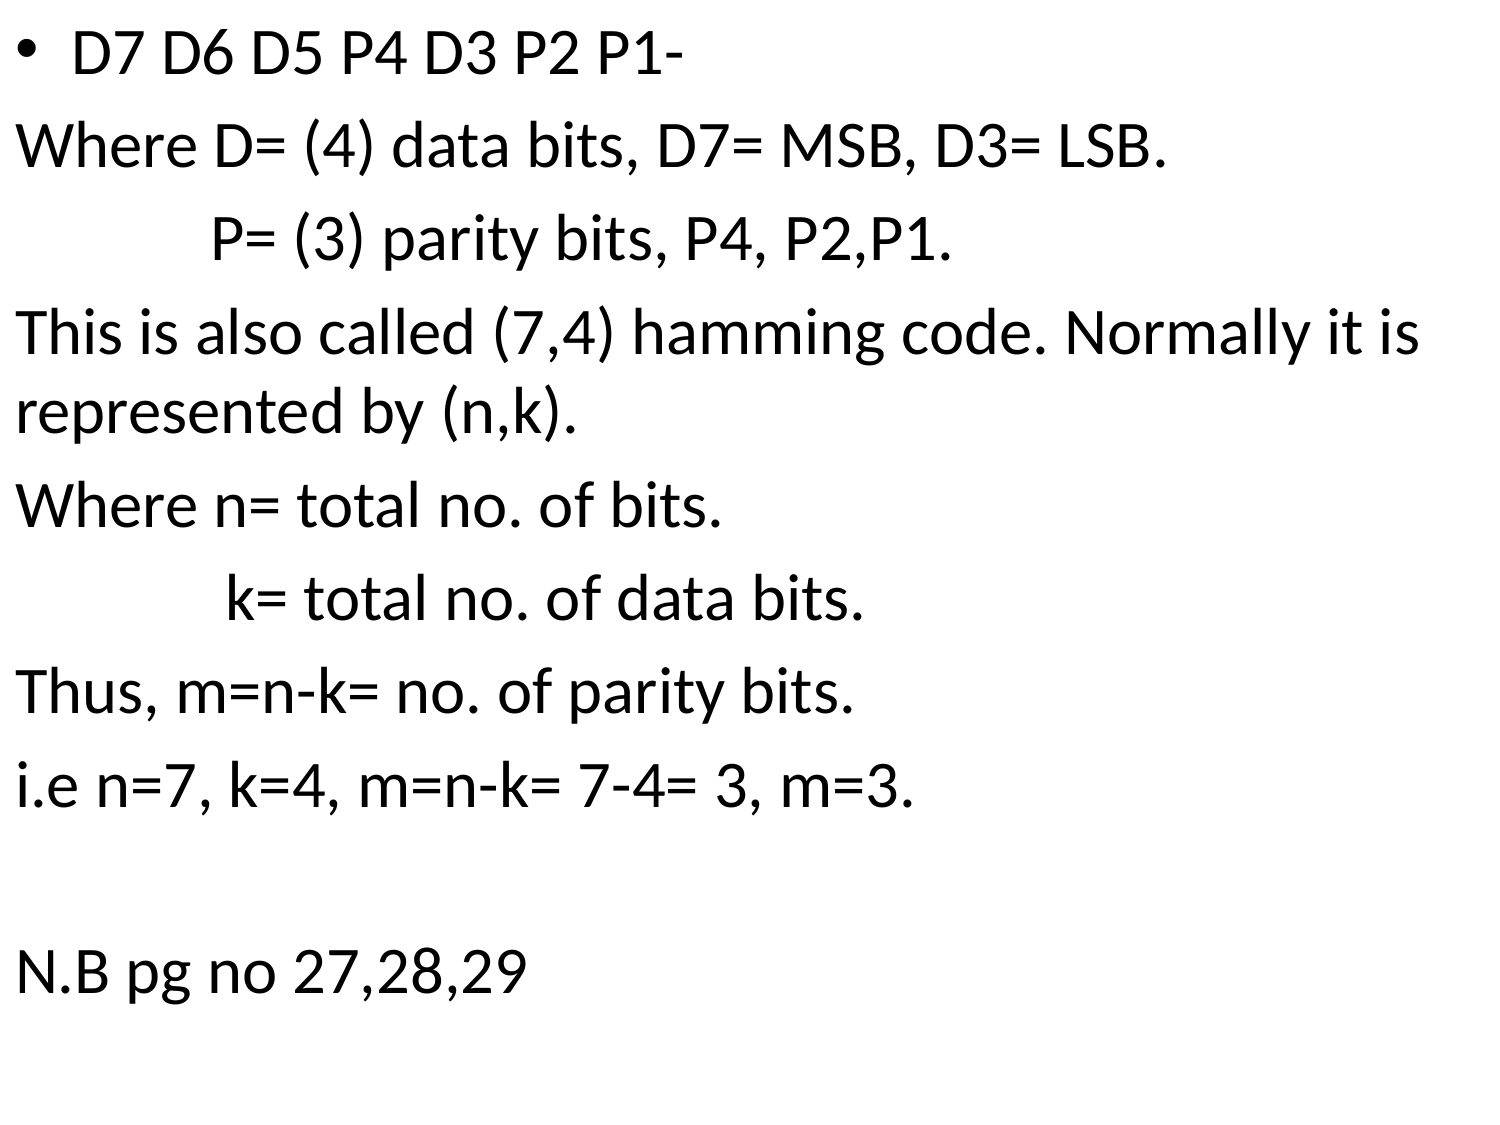

D7 D6 D5 P4 D3 P2 P1-
Where D= (4) data bits, D7= MSB, D3= LSB.
             P= (3) parity bits, P4, P2,P1.
This is also called (7,4) hamming code. Normally it is represented by (n,k).
Where n= total no. of bits.
              k= total no. of data bits.
Thus, m=n-k= no. of parity bits.
i.e n=7, k=4, m=n-k= 7-4= 3, m=3.

N.B pg no 27,28,29